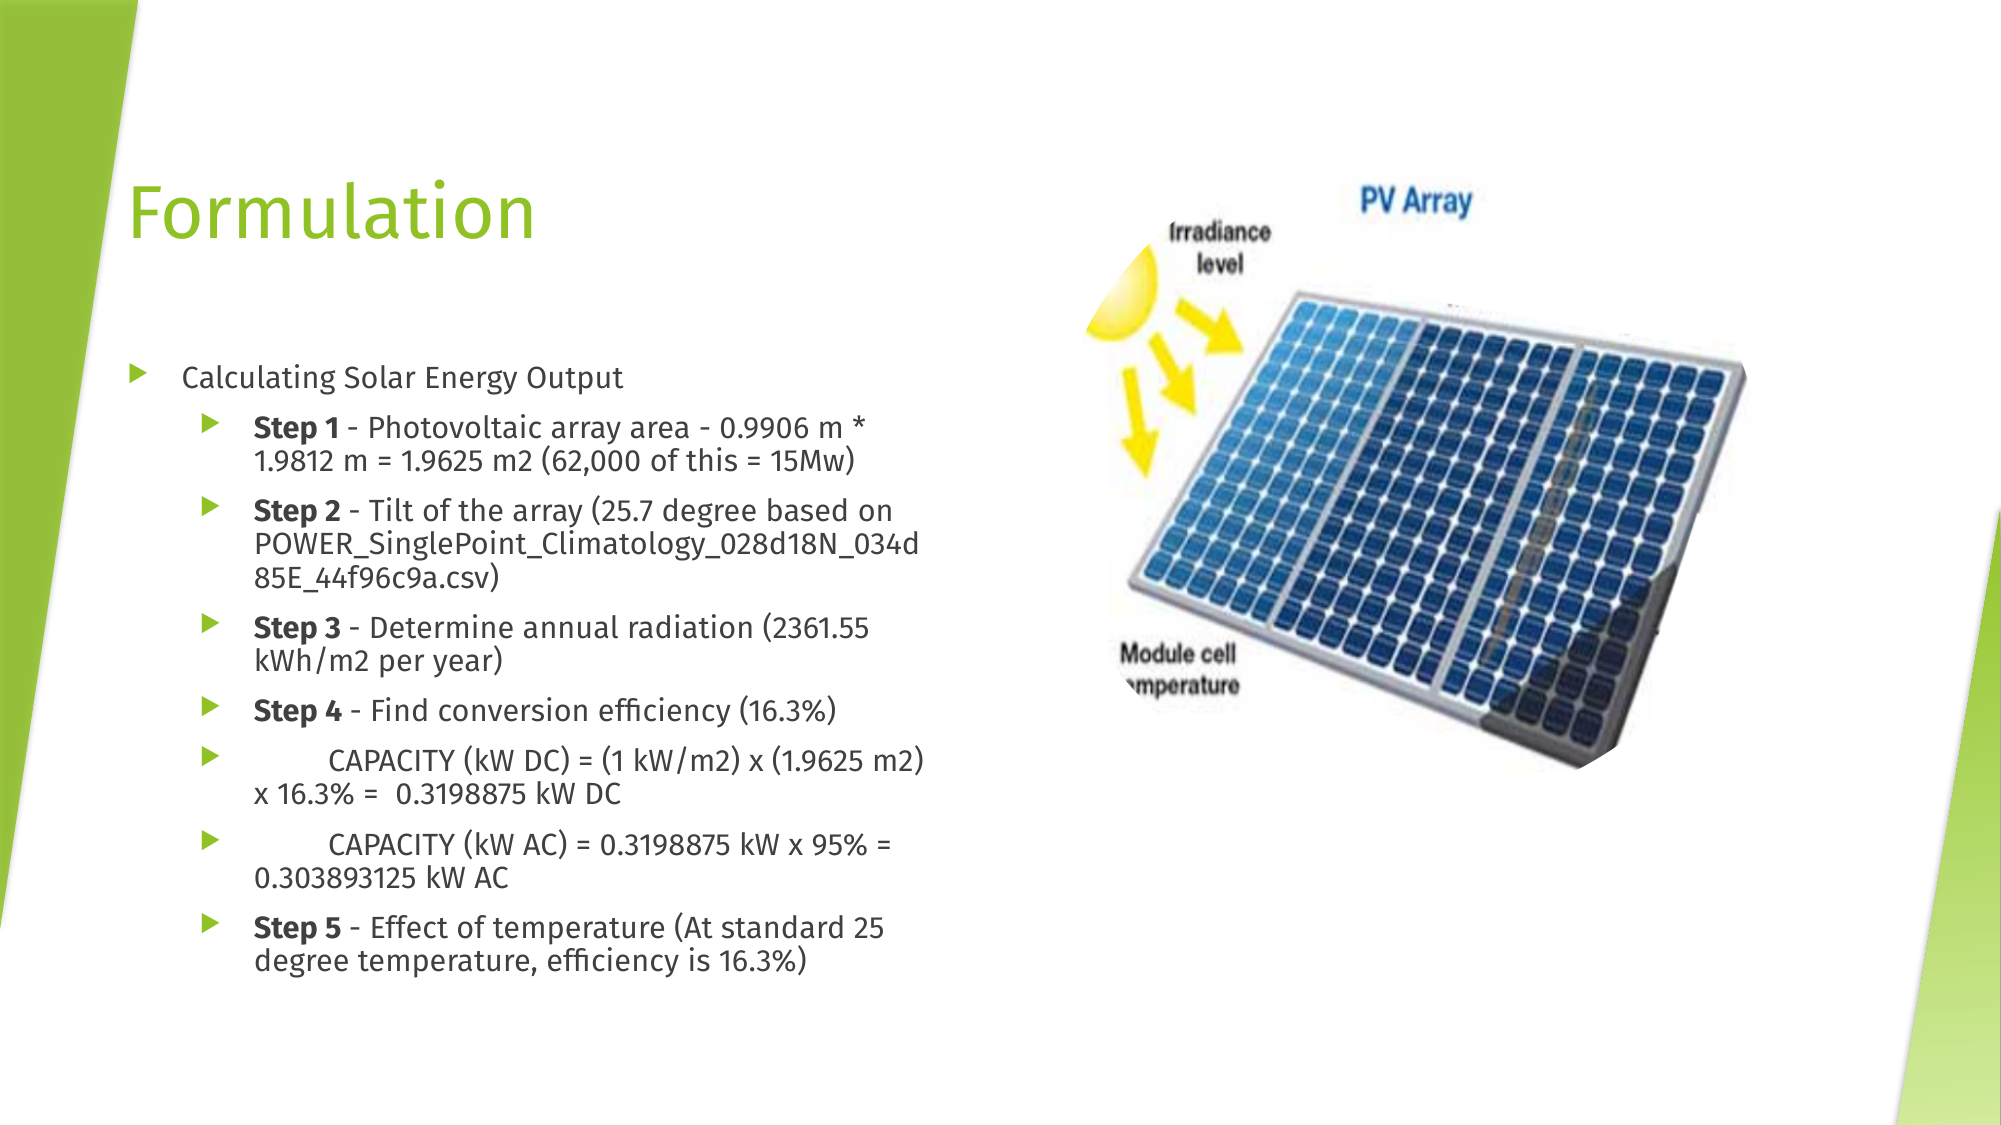

# Formulation

Calculating Solar Energy Output
Step 1 - Photovoltaic array area - 0.9906 m * 1.9812 m = 1.9625 m2 (62,000 of this = 15Mw)
Step 2 - Tilt of the array (25.7 degree based on POWER_SinglePoint_Climatology_028d18N_034d85E_44f96c9a.csv)
Step 3 - Determine annual radiation (2361.55 kWh/m2 per year)
Step 4 - Find conversion efficiency (16.3%)
         CAPACITY (kW DC) = (1 kW/m2) x (1.9625 m2) x 16.3% =  0.3198875 kW DC
         CAPACITY (kW AC) = 0.3198875 kW x 95% = 0.303893125 kW AC
Step 5 - Effect of temperature (At standard 25 degree temperature, efficiency is 16.3%)